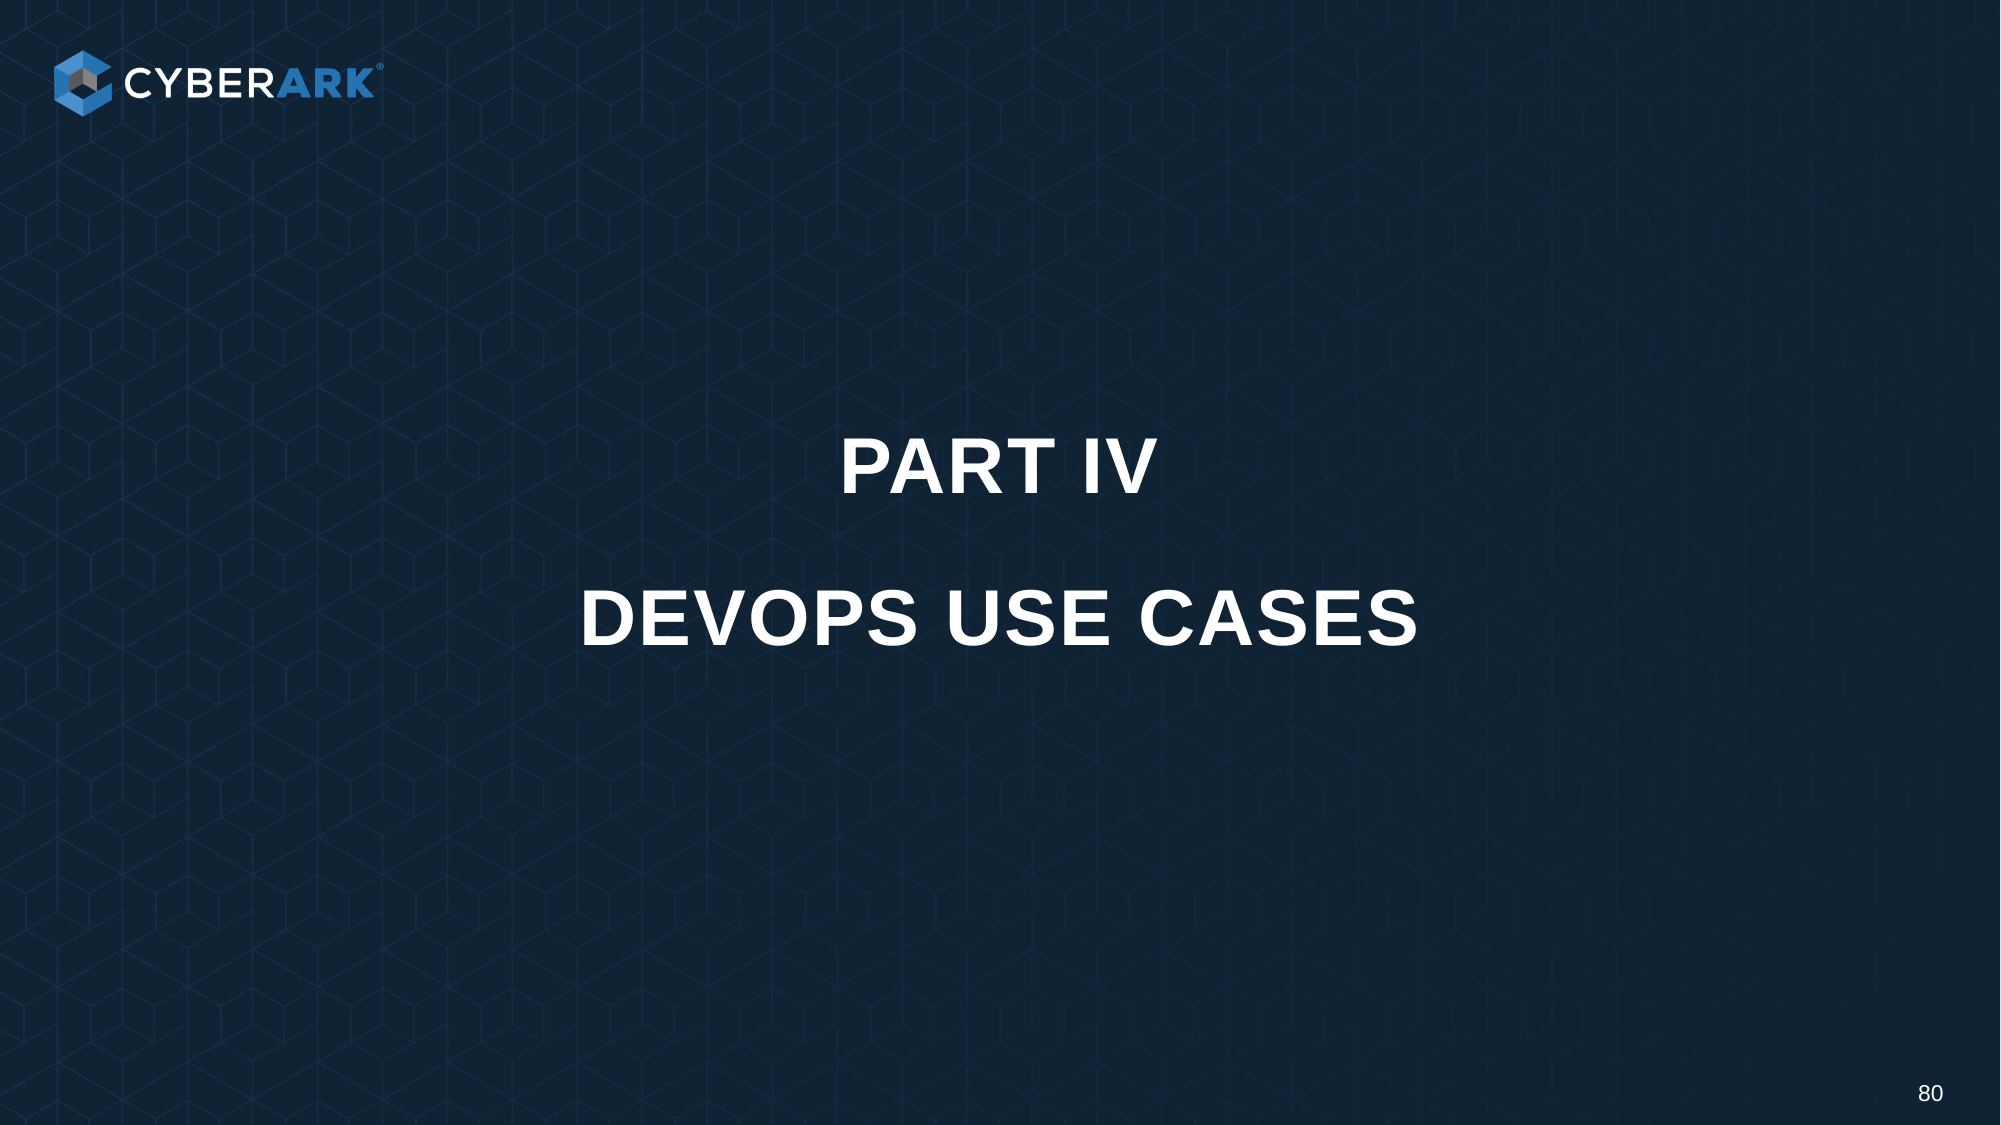

# Part iV Devops use cases
80